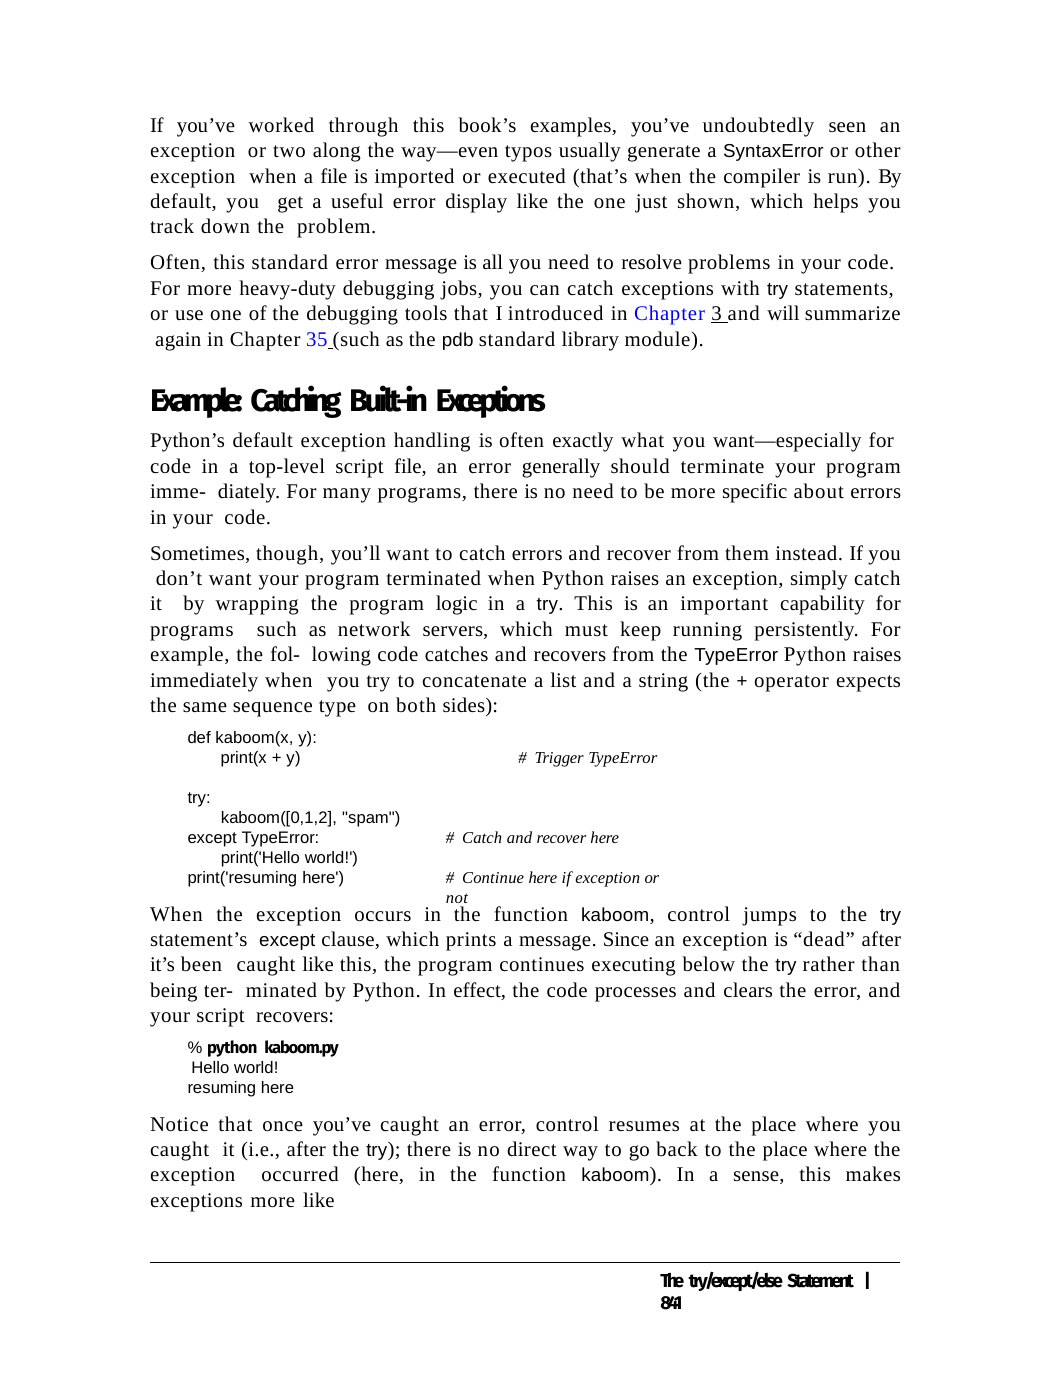

If you’ve worked through this book’s examples, you’ve undoubtedly seen an exception  or two along the way—even typos usually generate a SyntaxError or other exception  when a file is imported or executed (that’s when the compiler is run). By default, you  get a useful error display like the one just shown, which helps you track down the  problem.
Often, this standard error message is all you need to resolve problems in your code.  For more heavy-duty debugging jobs, you can catch exceptions with try statements,  or use one of the debugging tools that I introduced in Chapter 3 and will summarize  again in Chapter 35 (such as the pdb standard library module).

Example: Catching Built-in Exceptions
Python’s default exception handling is often exactly what you want—especially for  code in a top-level script file, an error generally should terminate your program imme-  diately. For many programs, there is no need to be more specific about errors in your  code.
Sometimes, though, you’ll want to catch errors and recover from them instead. If you  don’t want your program terminated when Python raises an exception, simply catch it  by wrapping the program logic in a try. This is an important capability for programs  such as network servers, which must keep running persistently. For example, the fol-  lowing code catches and recovers from the TypeError Python raises immediately when  you try to concatenate a list and a string (the + operator expects the same sequence type  on both sides):
def kaboom(x, y):
print(x + y)	# Trigger TypeError
try:
kaboom([0,1,2], "spam")  except TypeError:
print('Hello world!')  print('resuming here')
# Catch and recover here
# Continue here if exception or not
When the exception occurs in the function kaboom, control jumps to the try statement’s  except clause, which prints a message. Since an exception is “dead” after it’s been  caught like this, the program continues executing below the try rather than being ter-  minated by Python. In effect, the code processes and clears the error, and your script  recovers:
% python kaboom.py  Hello world!  resuming here
Notice that once you’ve caught an error, control resumes at the place where you caught  it (i.e., after the try); there is no direct way to go back to the place where the exception  occurred (here, in the function kaboom). In a sense, this makes exceptions more like

The try/except/else Statement  |  841